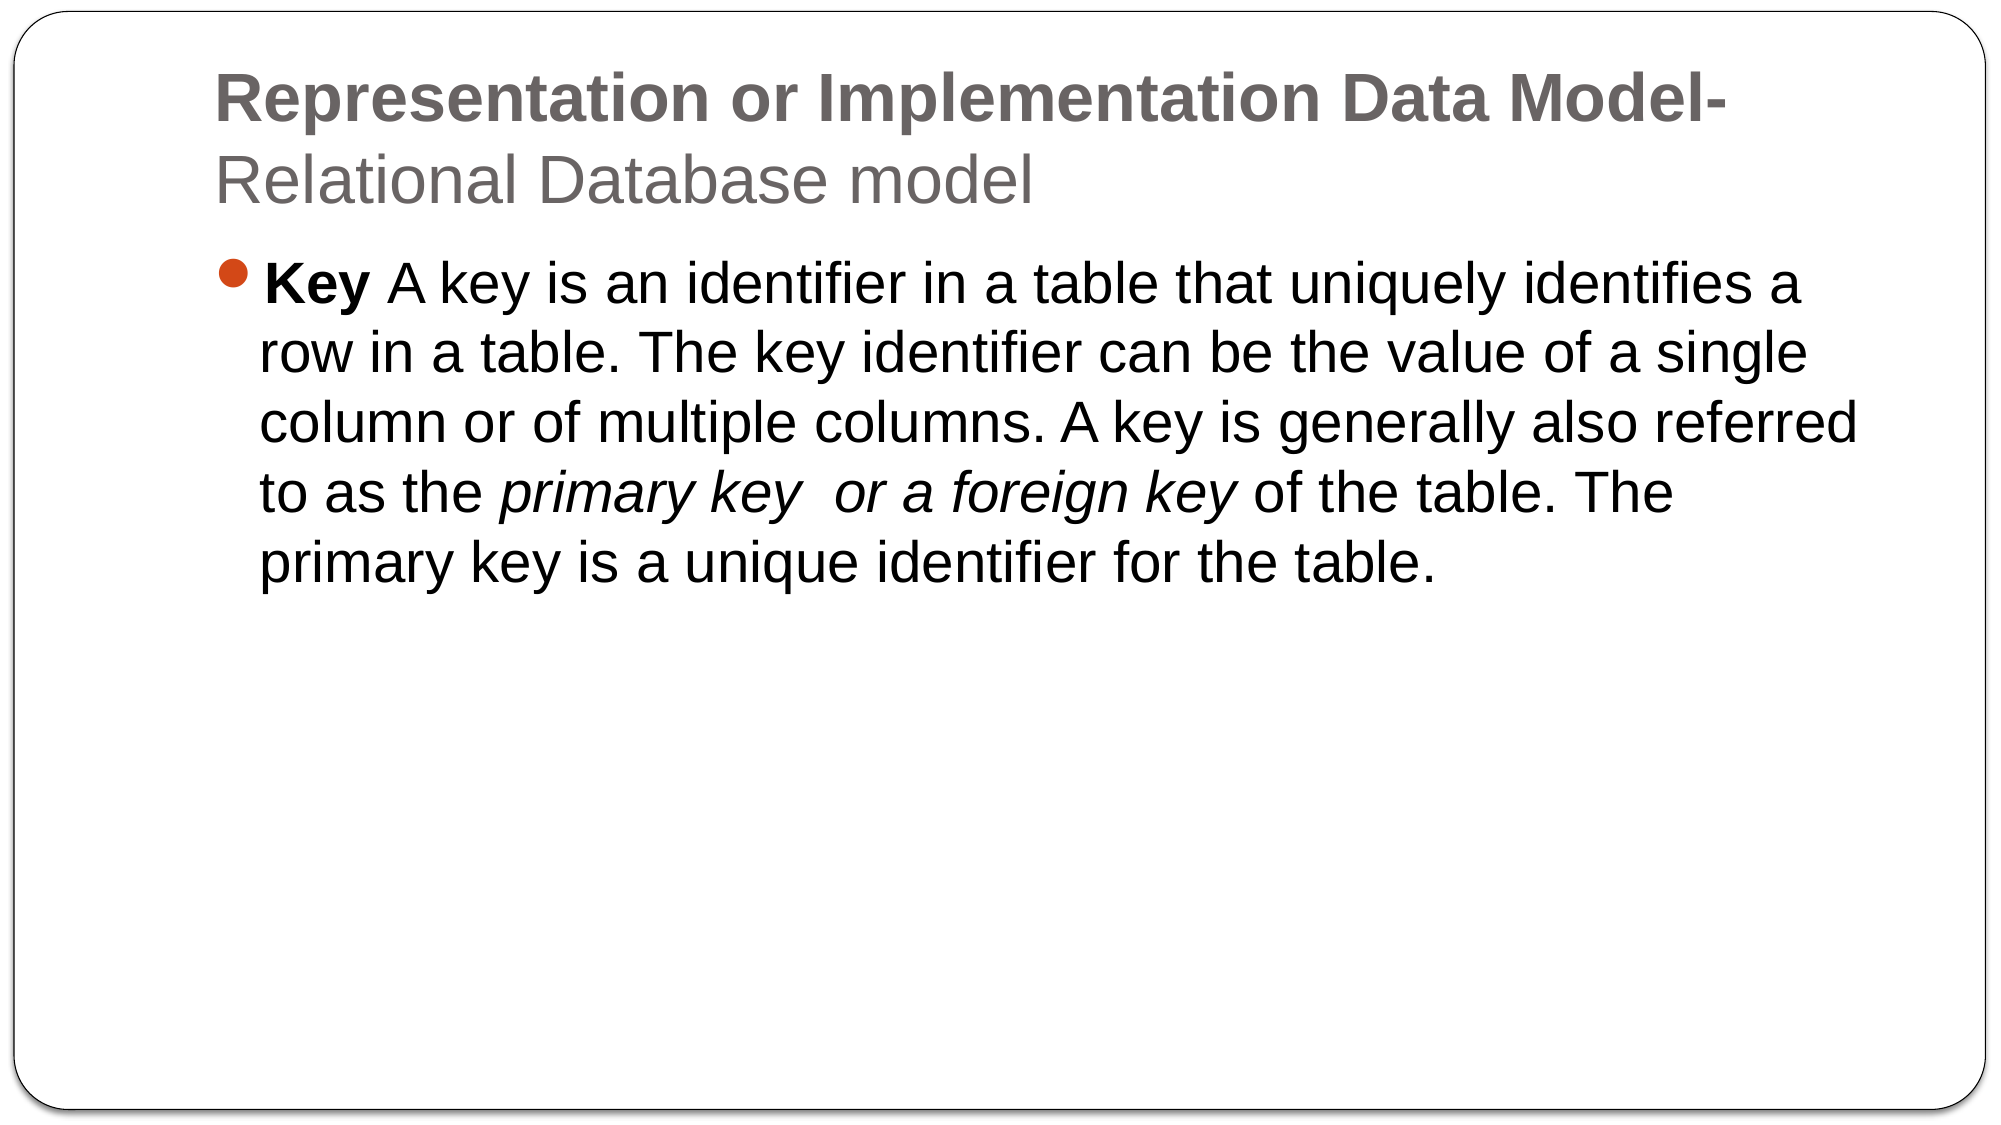

# Representation or Implementation Data Model-Relational Database model
Key A key is an identifier in a table that uniquely identifies a row in a table. The key identifier can be the value of a single column or of multiple columns. A key is generally also referred to as the primary key  or a foreign key of the table. The primary key is a unique identifier for the table.